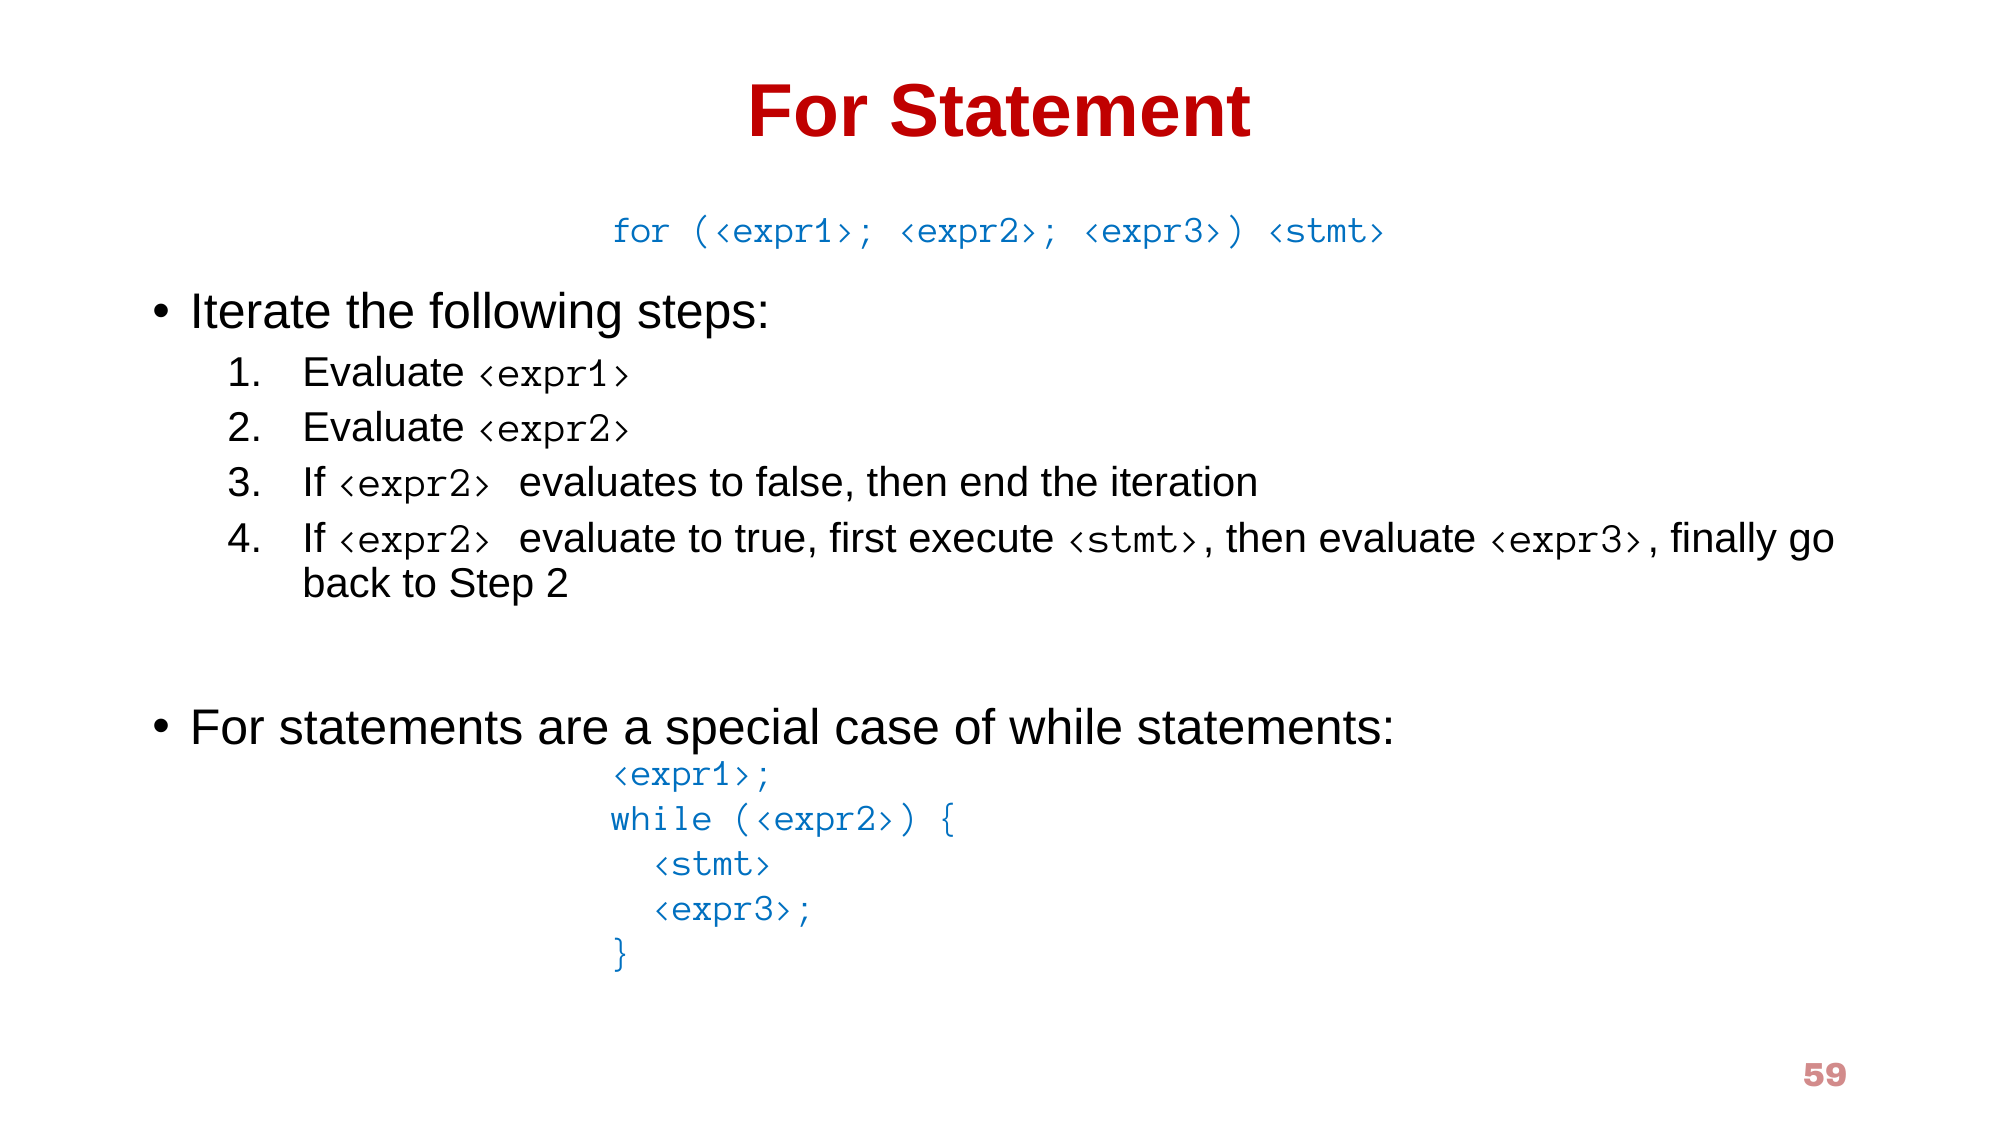

# For Statement

Iterate the following steps:
Evaluate <expr1>
Evaluate <expr2>
If <expr2> evaluates to false, then end the iteration
If <expr2> evaluate to true, first execute <stmt>, then evaluate <expr3>, finally go back to Step 2

For statements are a special case of while statements:
for (<expr1>; <expr2>; <expr3>) <stmt>
<expr1>;
while (<expr2>) {
  <stmt>
  <expr3>;
}
59